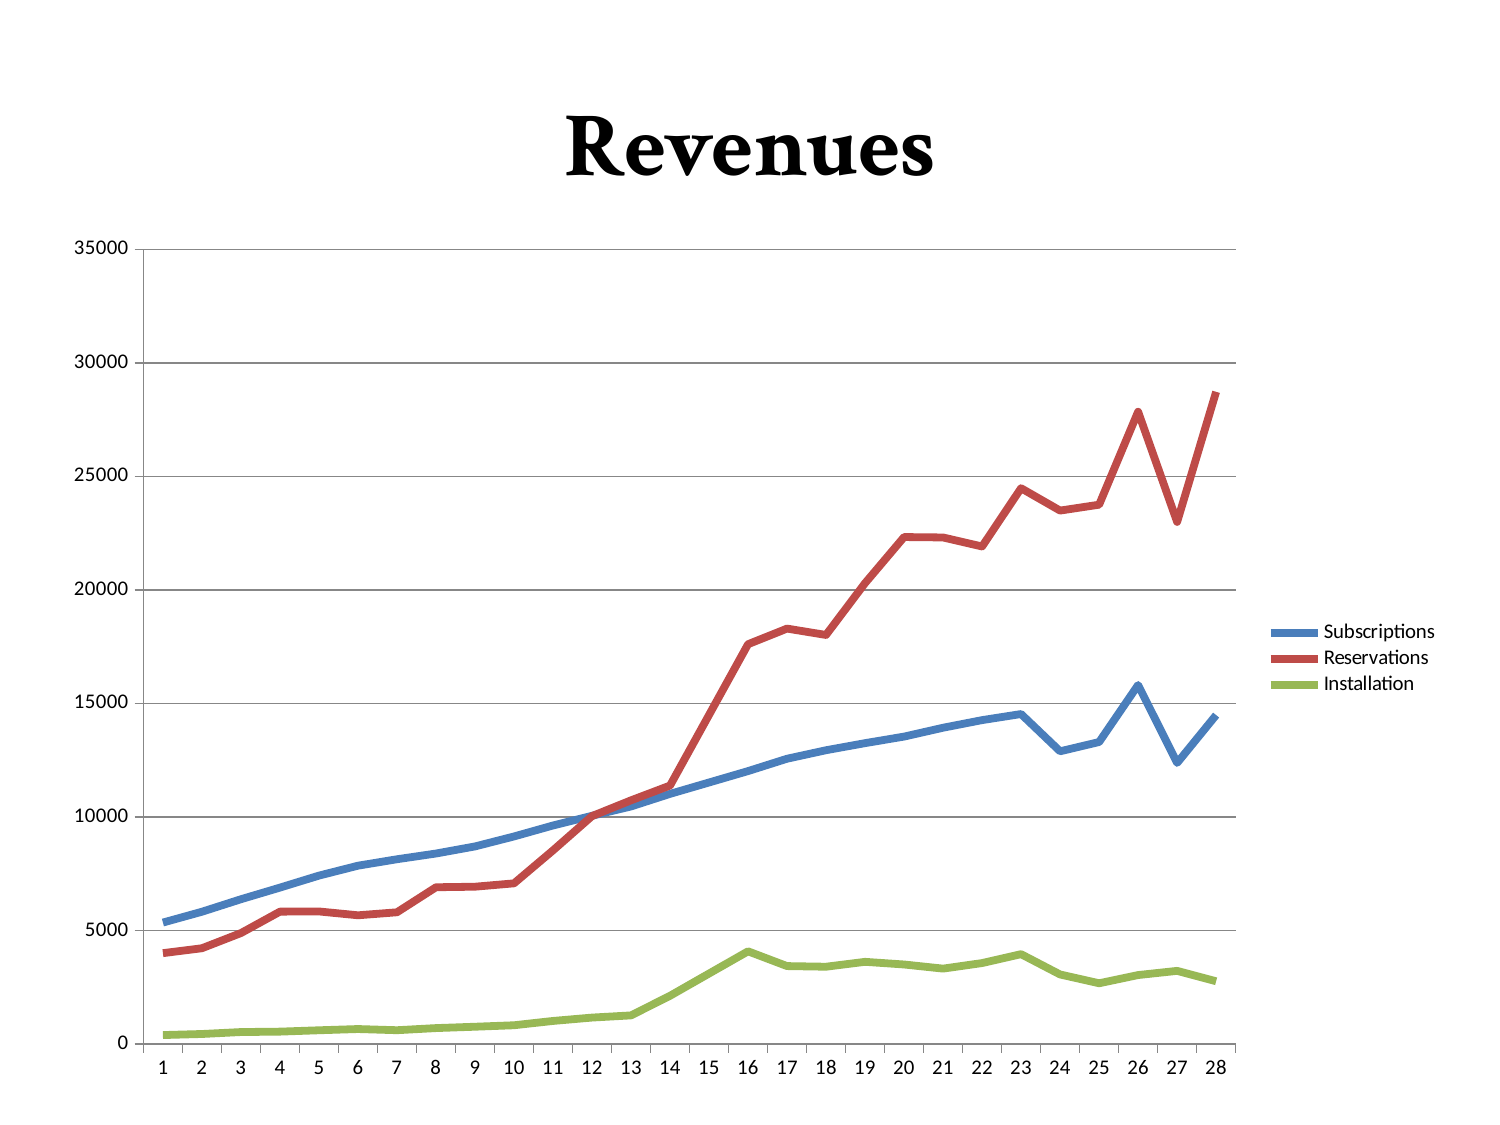

# Revenues

### Chart

| Category | Subscriptions | Reservations | Installation |
|---|---|---|---|